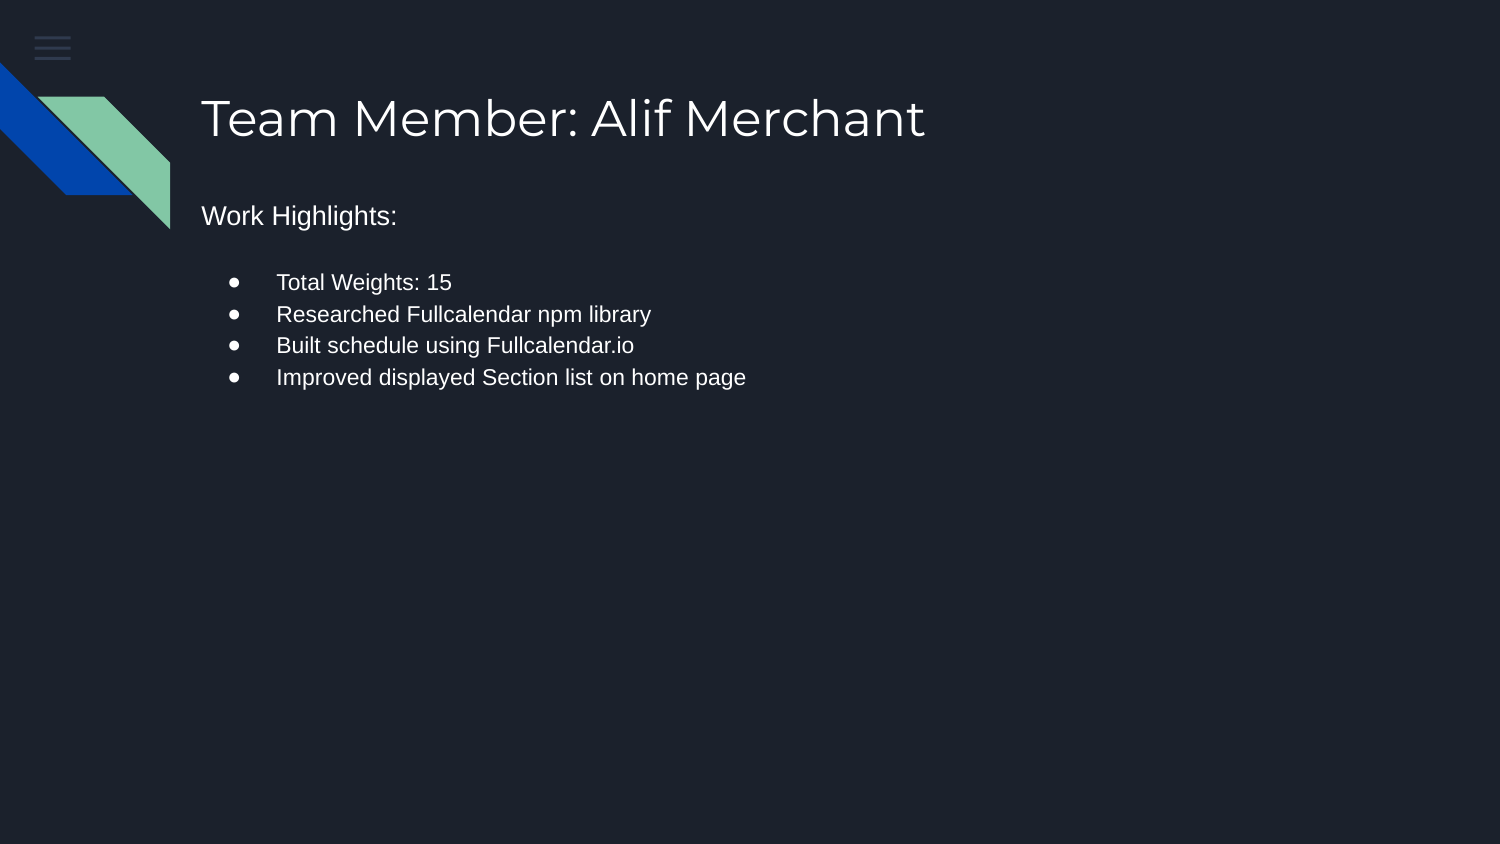

# Team Member: Alif Merchant
Work Highlights:
Total Weights: 15
Researched Fullcalendar npm library
Built schedule using Fullcalendar.io
Improved displayed Section list on home page